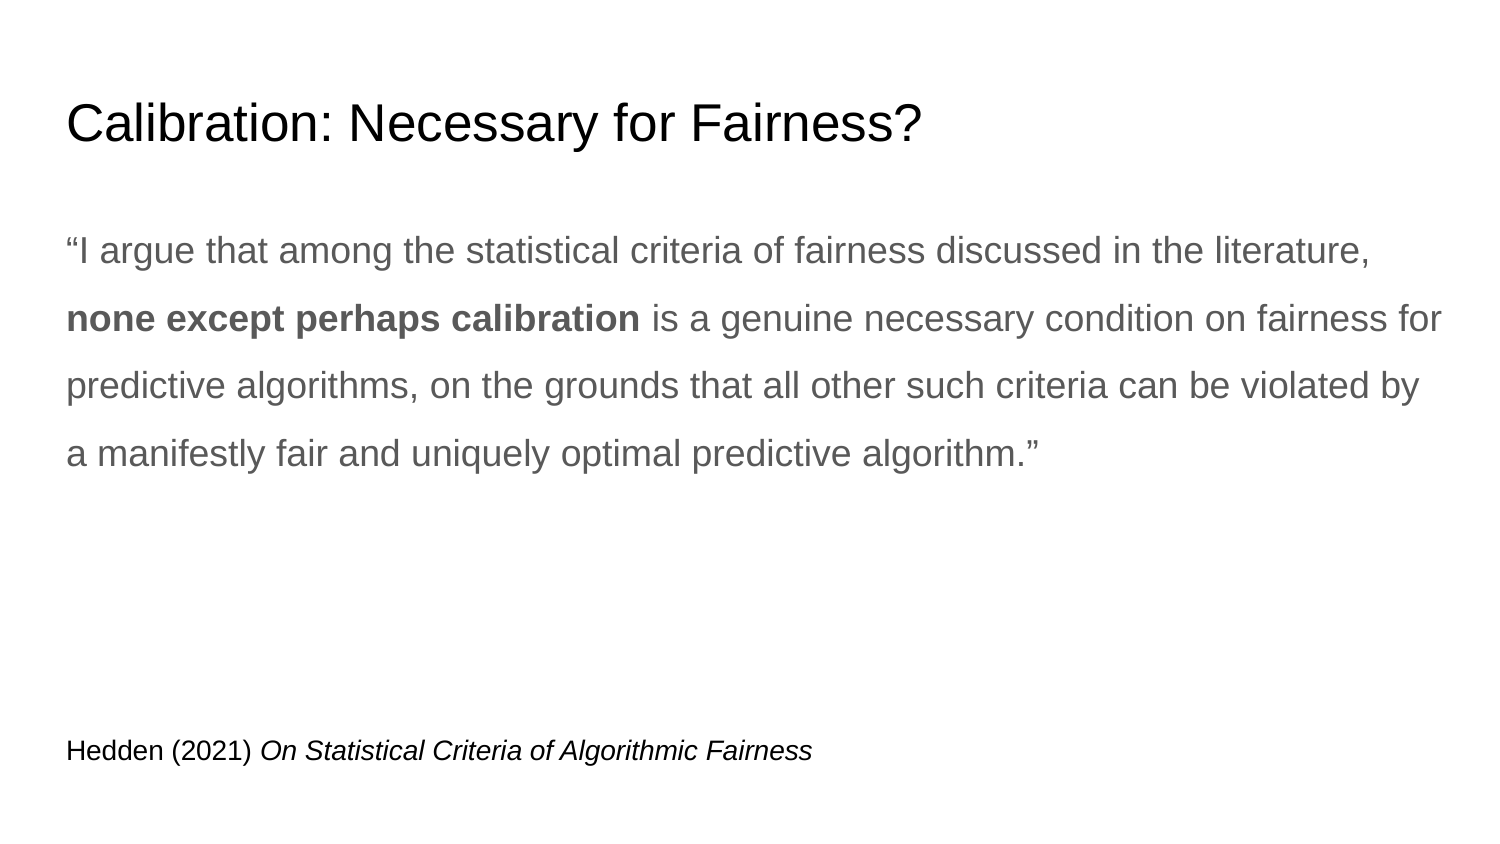

# Calibration: Necessary for Fairness?
“I argue that among the statistical criteria of fairness discussed in the literature, none except perhaps calibration is a genuine necessary condition on fairness for predictive algorithms, on the grounds that all other such criteria can be violated by a manifestly fair and uniquely optimal predictive algorithm.”

Hedden (2021) On Statistical Criteria of Algorithmic Fairness